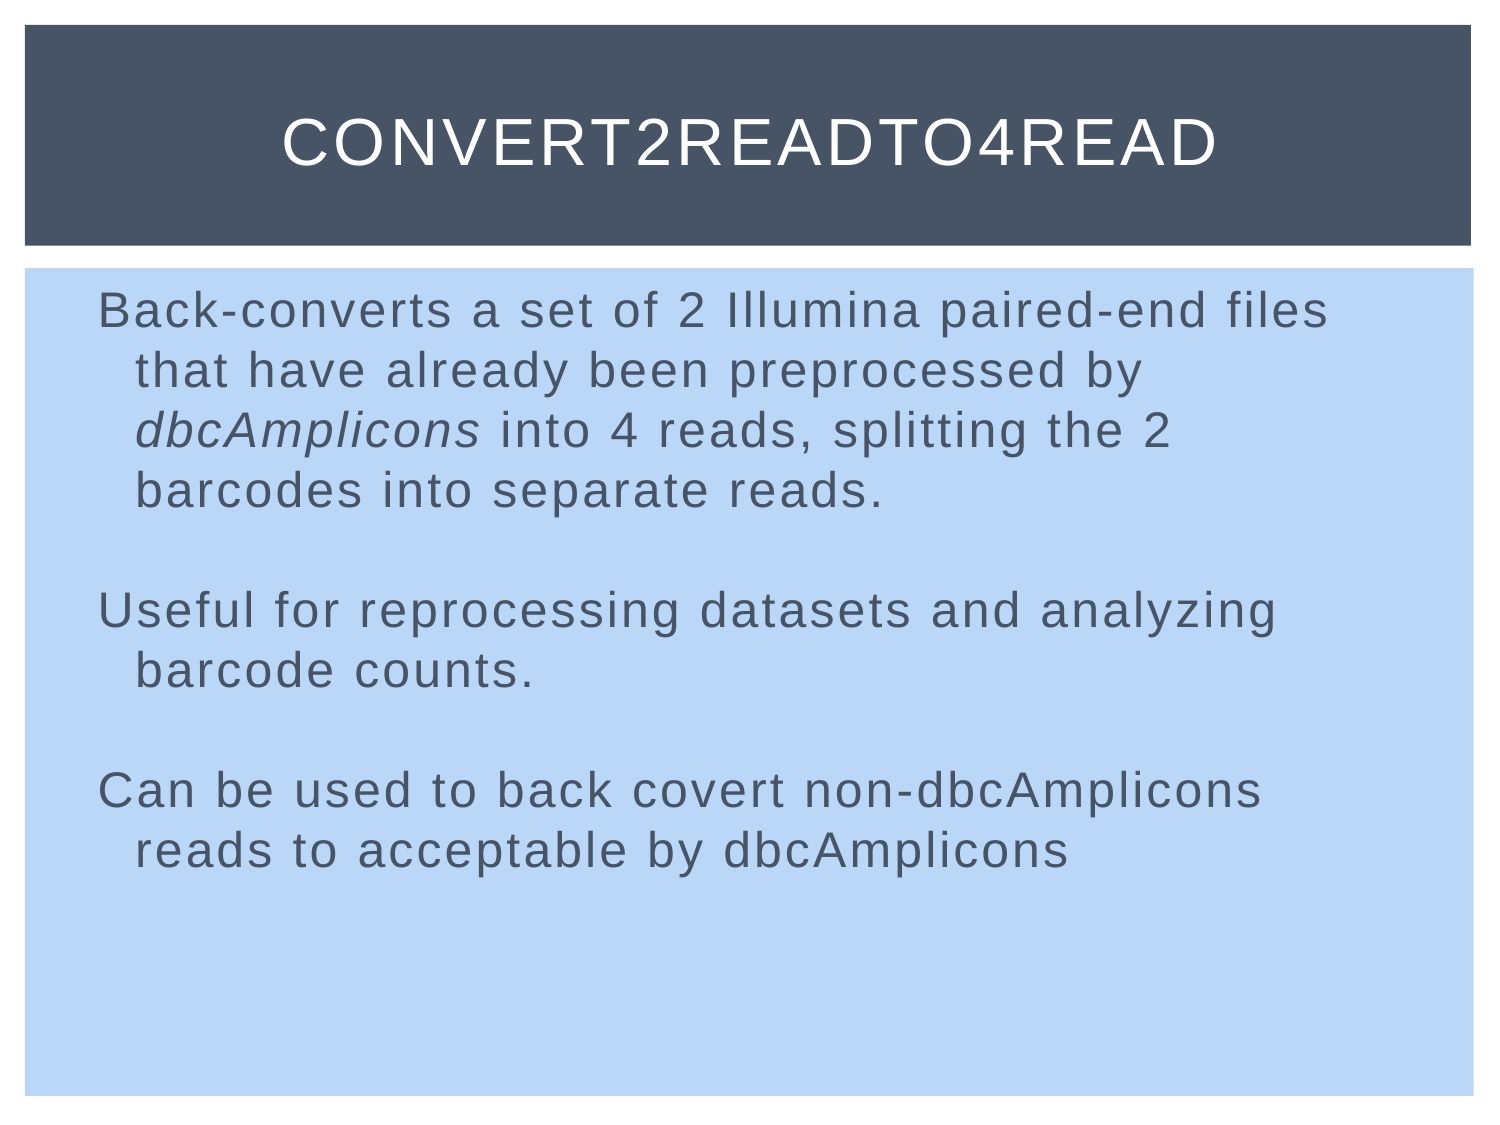

# convert2ReadTo4Read
Back-converts a set of 2 Illumina paired-end files that have already been preprocessed by dbcAmplicons into 4 reads, splitting the 2 barcodes into separate reads.

Useful for reprocessing datasets and analyzing barcode counts.

Can be used to back covert non-dbcAmplicons reads to acceptable by dbcAmplicons